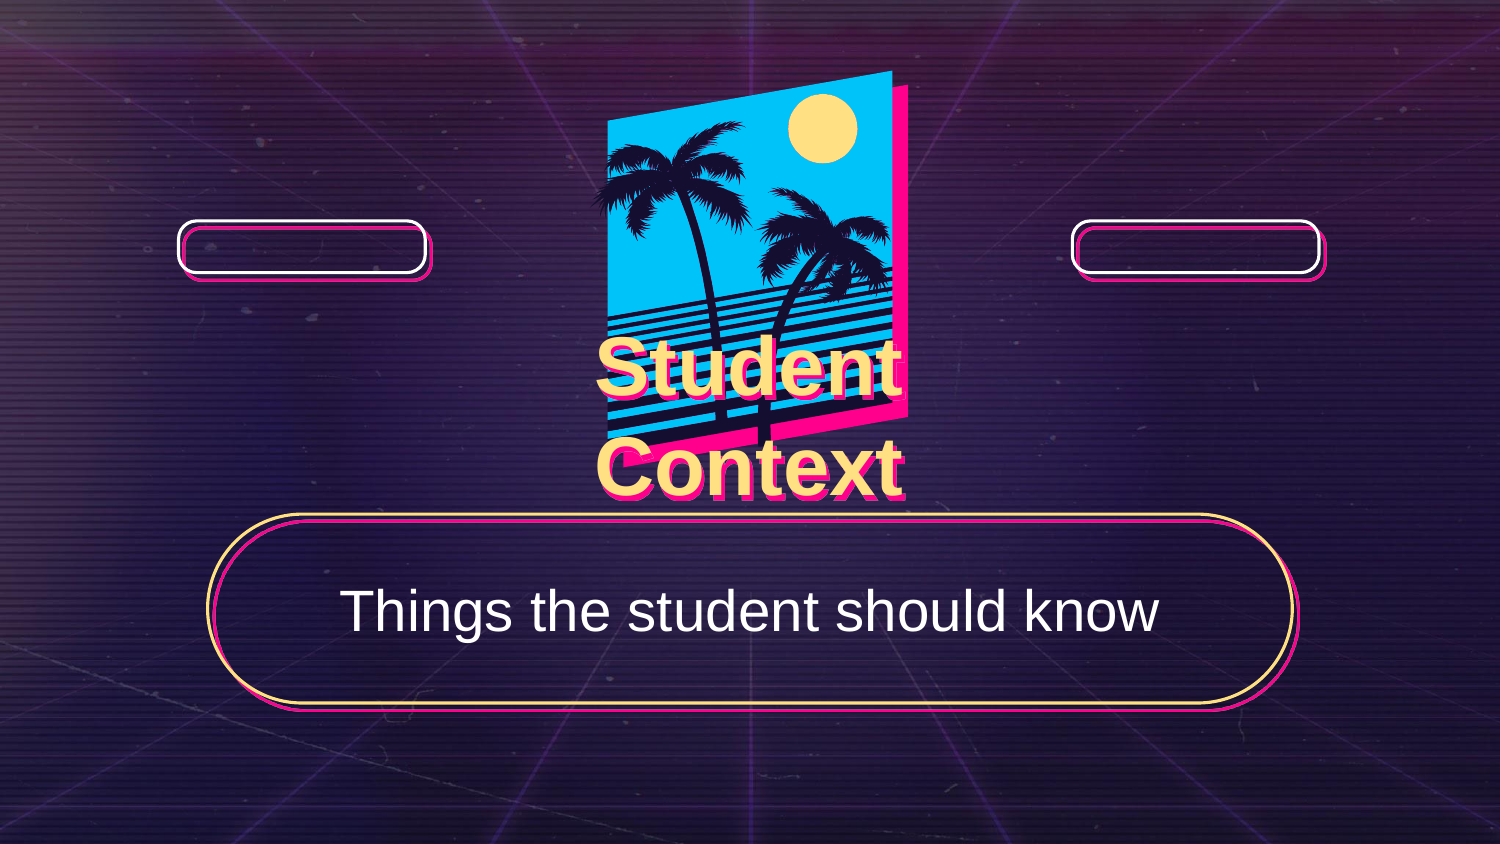

# Student Context

Things the student should know